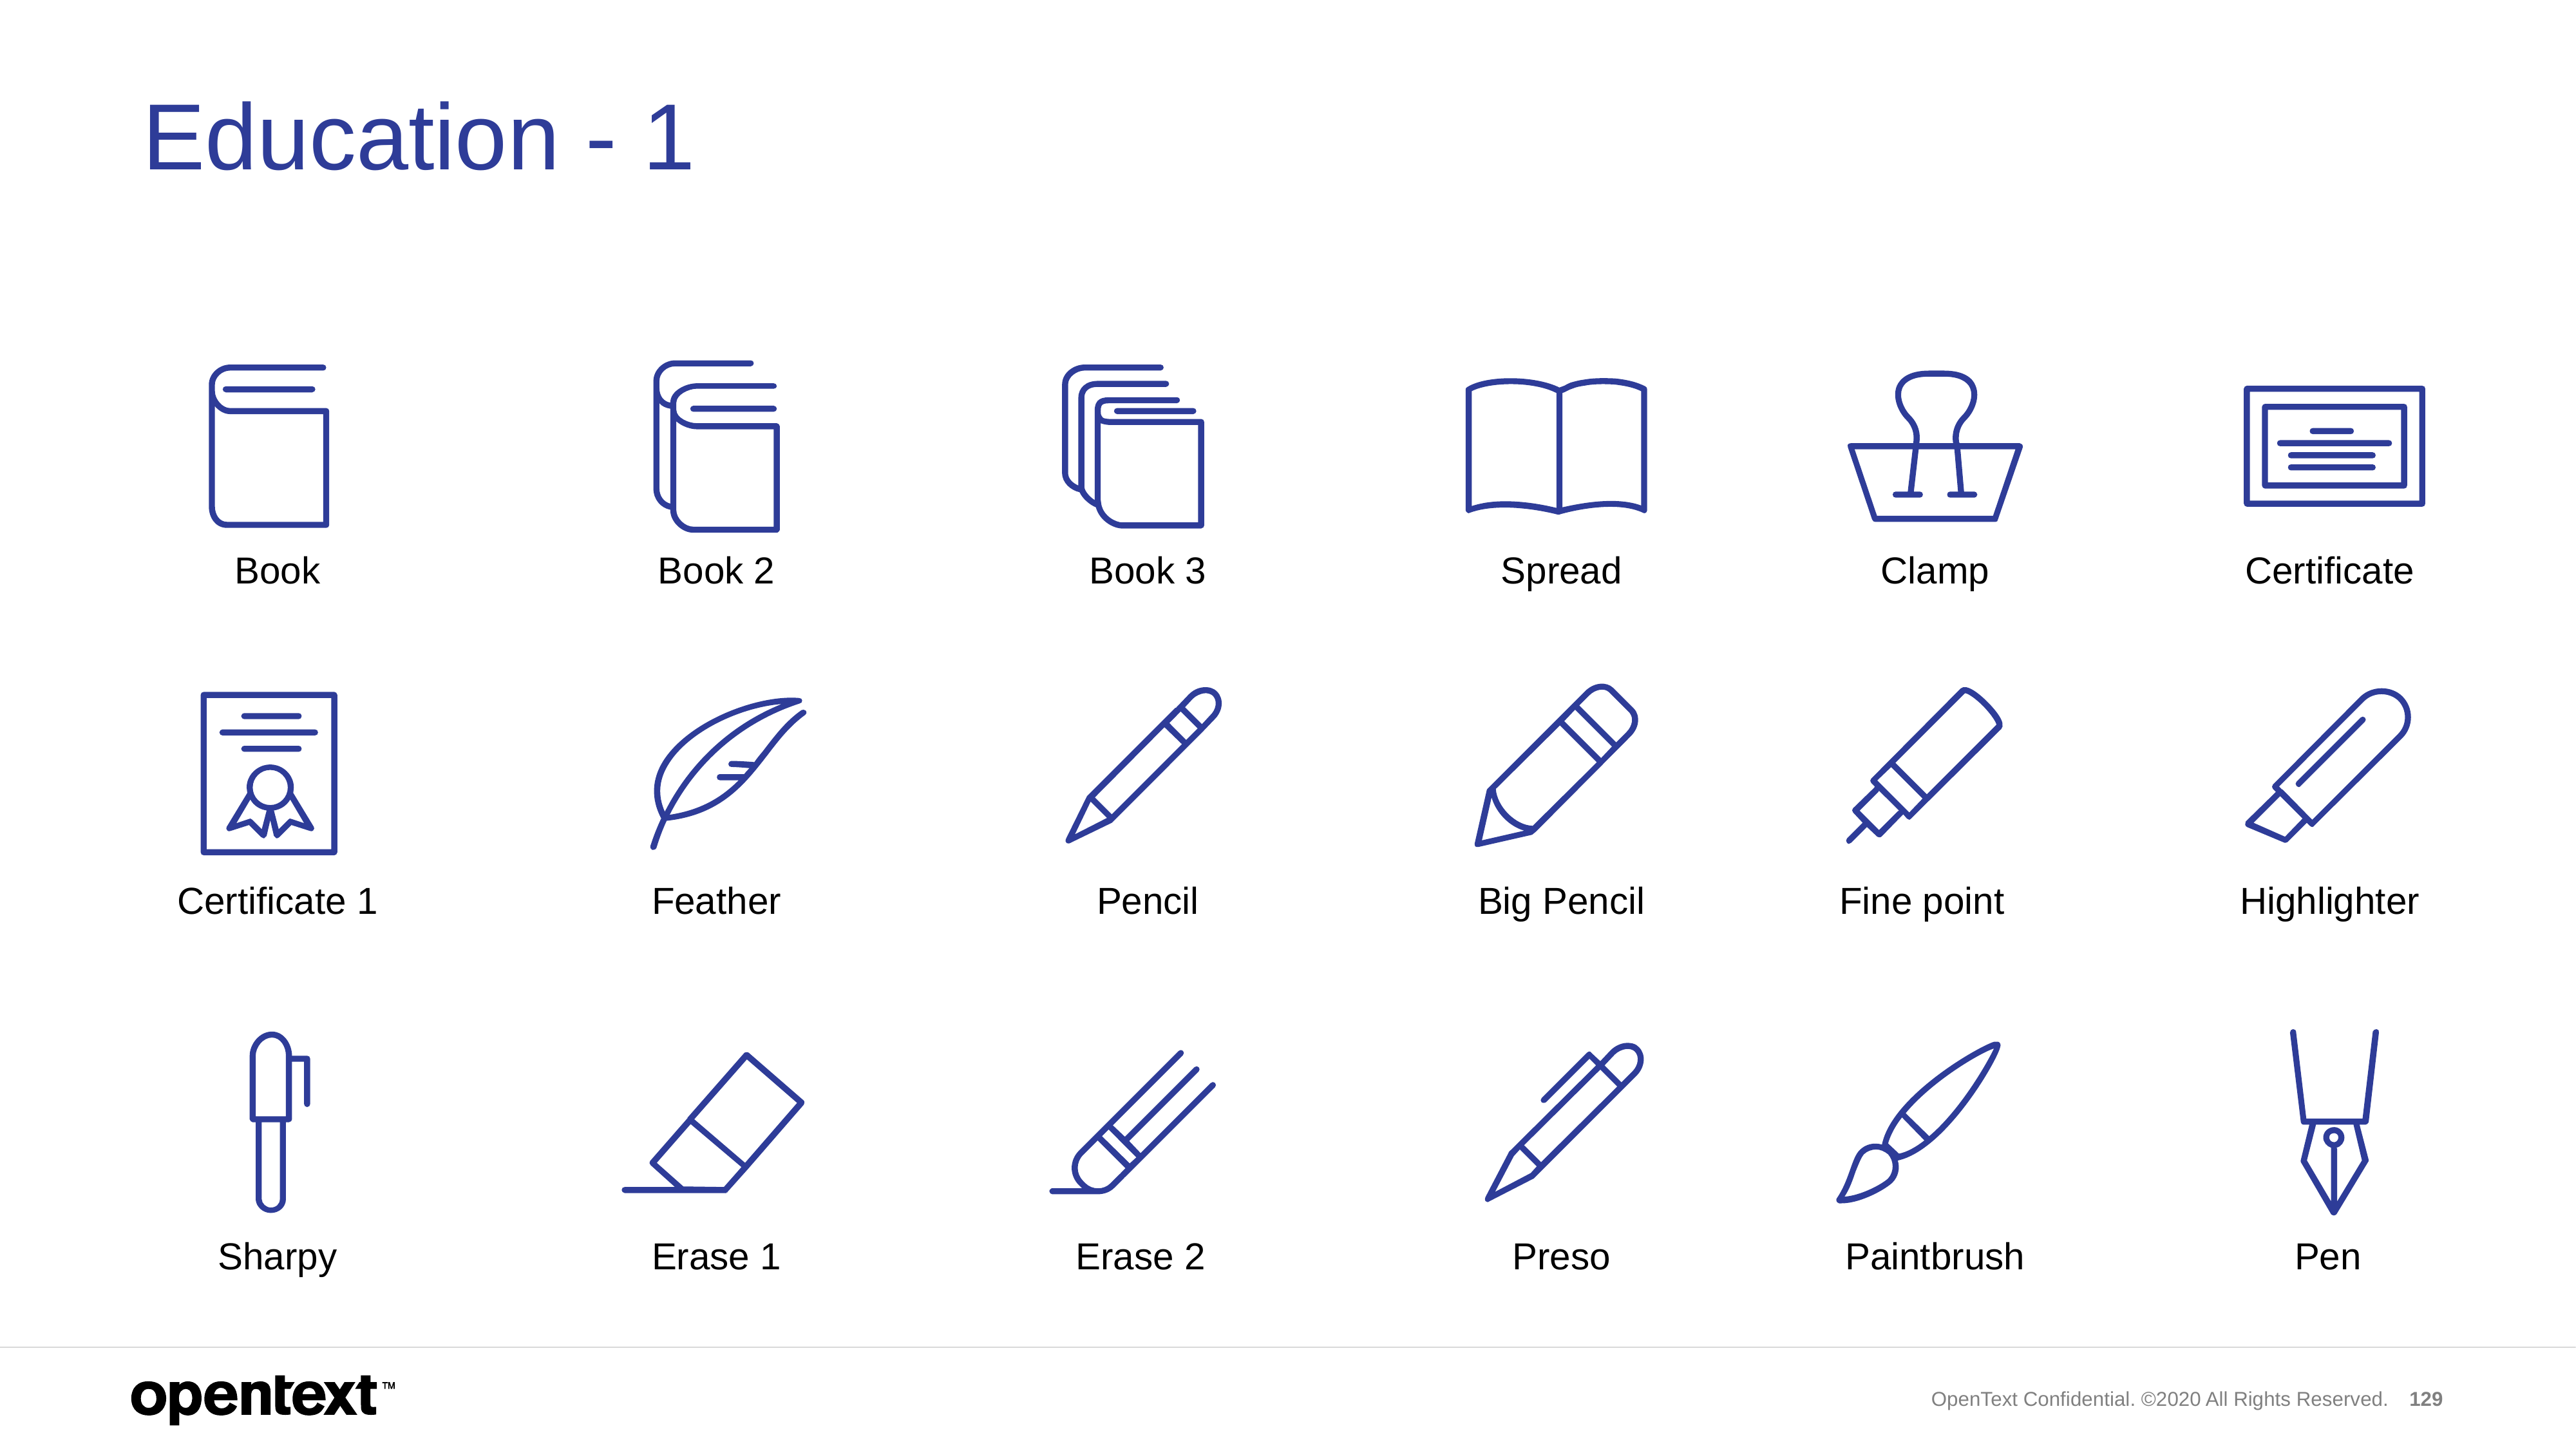

# Education - 1

Book
Book 2
Book 3
Spread
Clamp
Certificate

Certificate 1
Feather
Pencil
Big Pencil
Fine point
Highlighter

Sharpy
Erase 1
Erase 2
Preso
Paintbrush
Pen